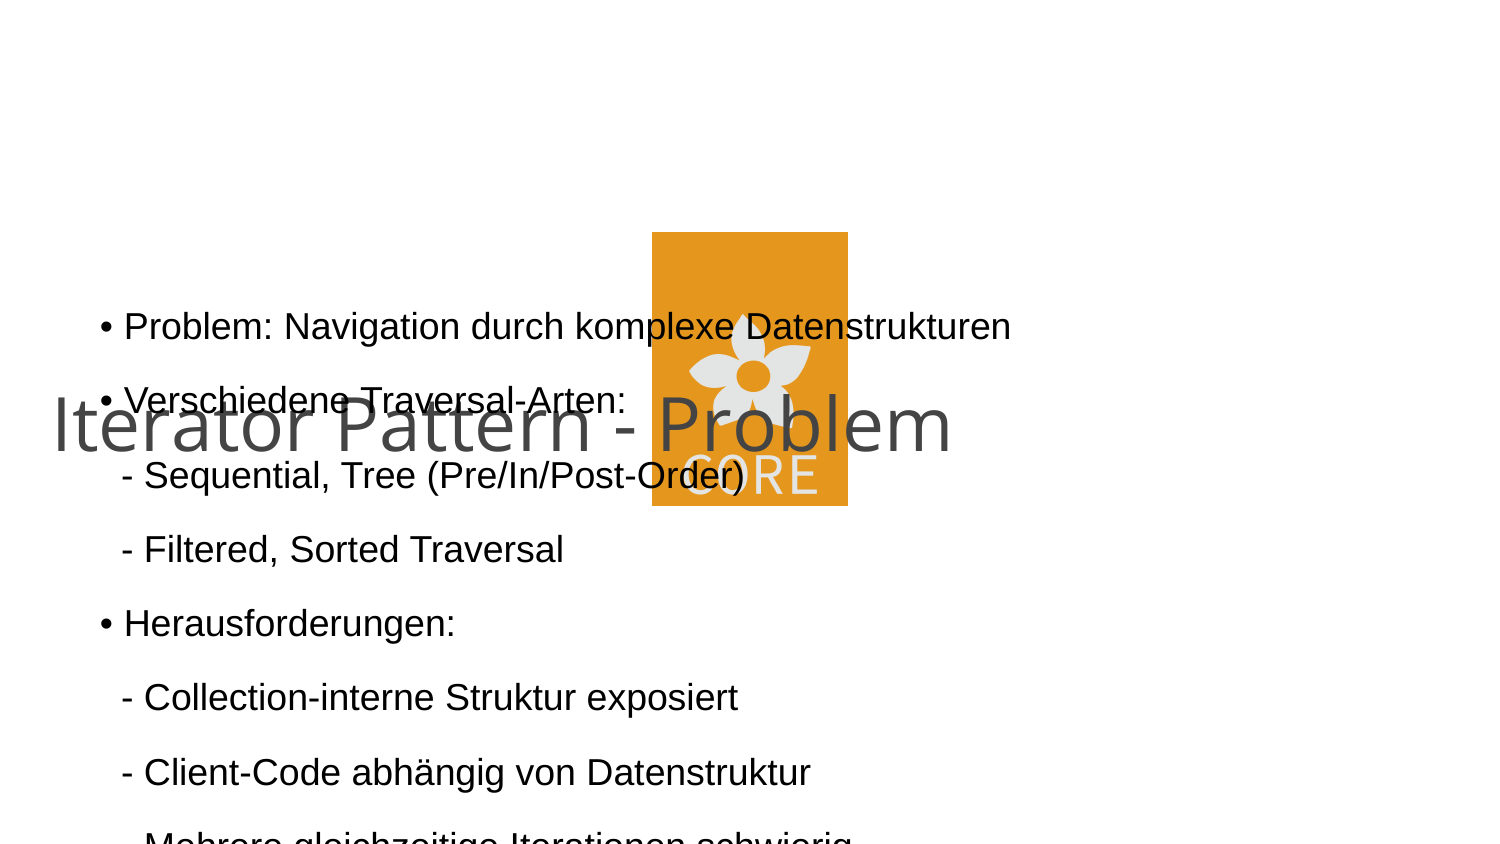

# Iterator Pattern - Problem

• Problem: Navigation durch komplexe Datenstrukturen
• Verschiedene Traversal-Arten:
  - Sequential, Tree (Pre/In/Post-Order)
  - Filtered, Sorted Traversal
• Herausforderungen:
  - Collection-interne Struktur exposiert
  - Client-Code abhängig von Datenstruktur
  - Mehrere gleichzeitige Iterationen schwierig
• Beispiel: Telekom Service-Hierarchie
  - Services → SubServices → Components